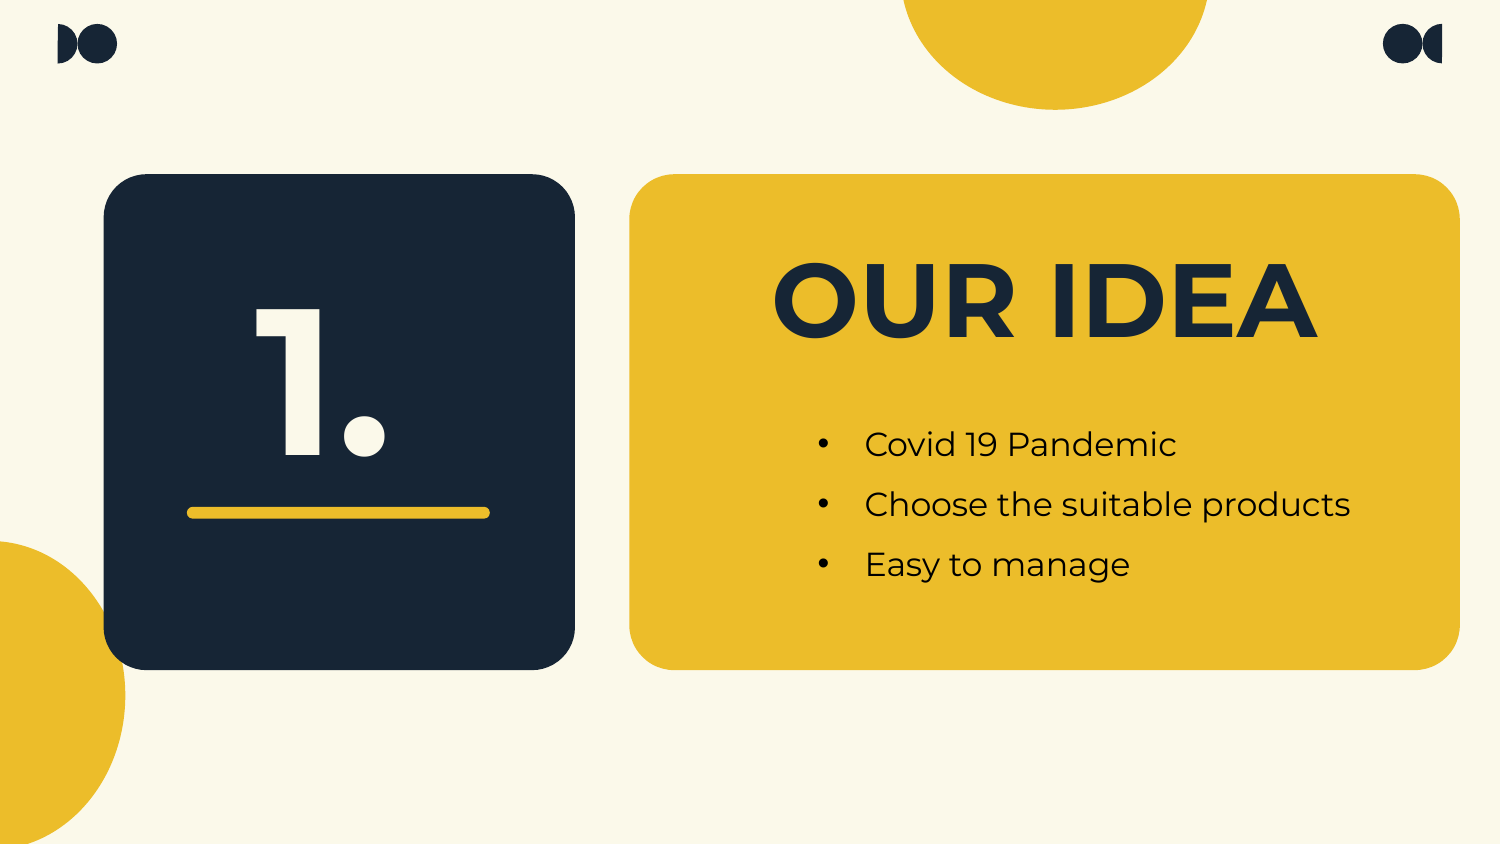

1.
# OUR IDEA
Covid 19 Pandemic
Choose the suitable products
Easy to manage